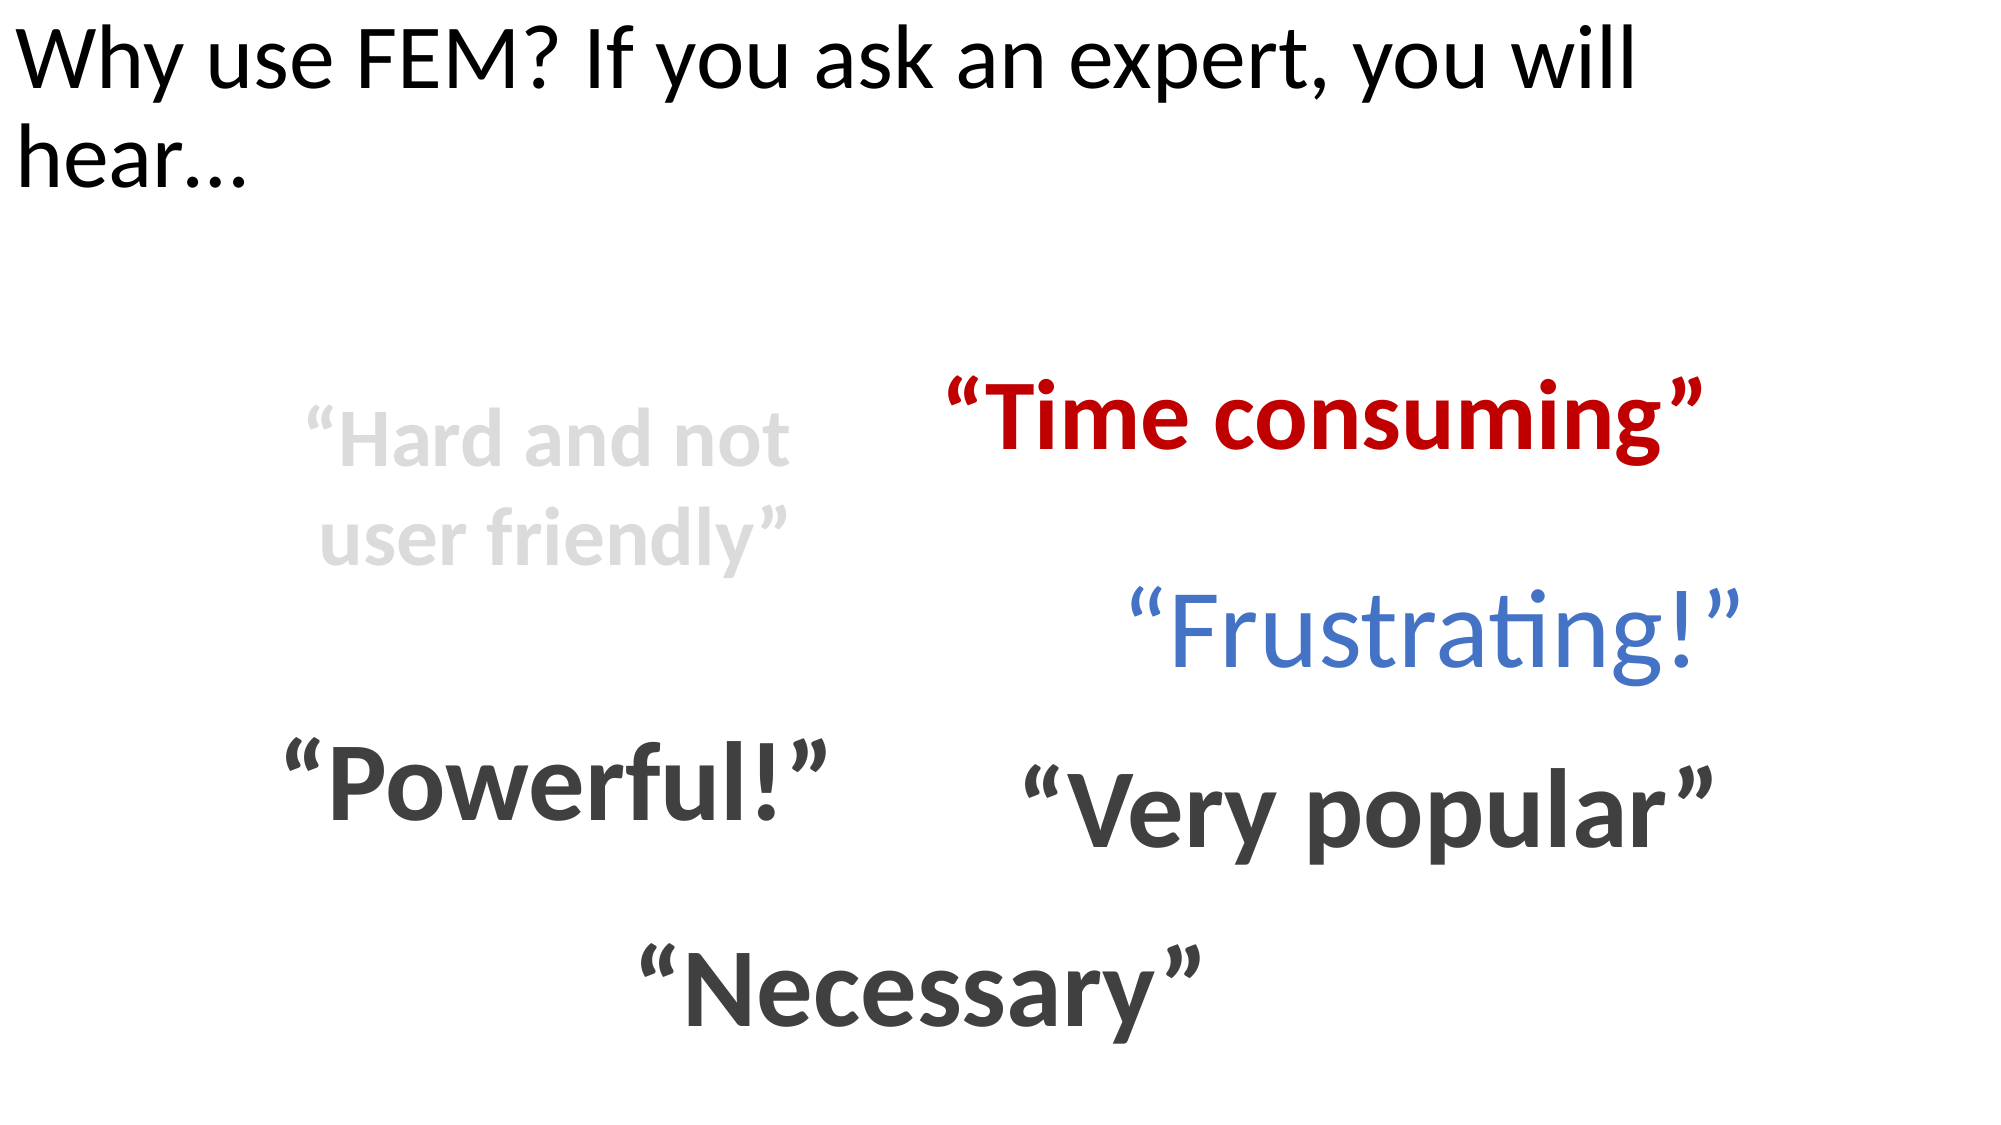

# Why use FEM? If you ask an expert, you will hear…
“Time consuming”
“Hard and not
user friendly”
“Frustrating!”
“Powerful!”
“Very popular”
“Necessary”